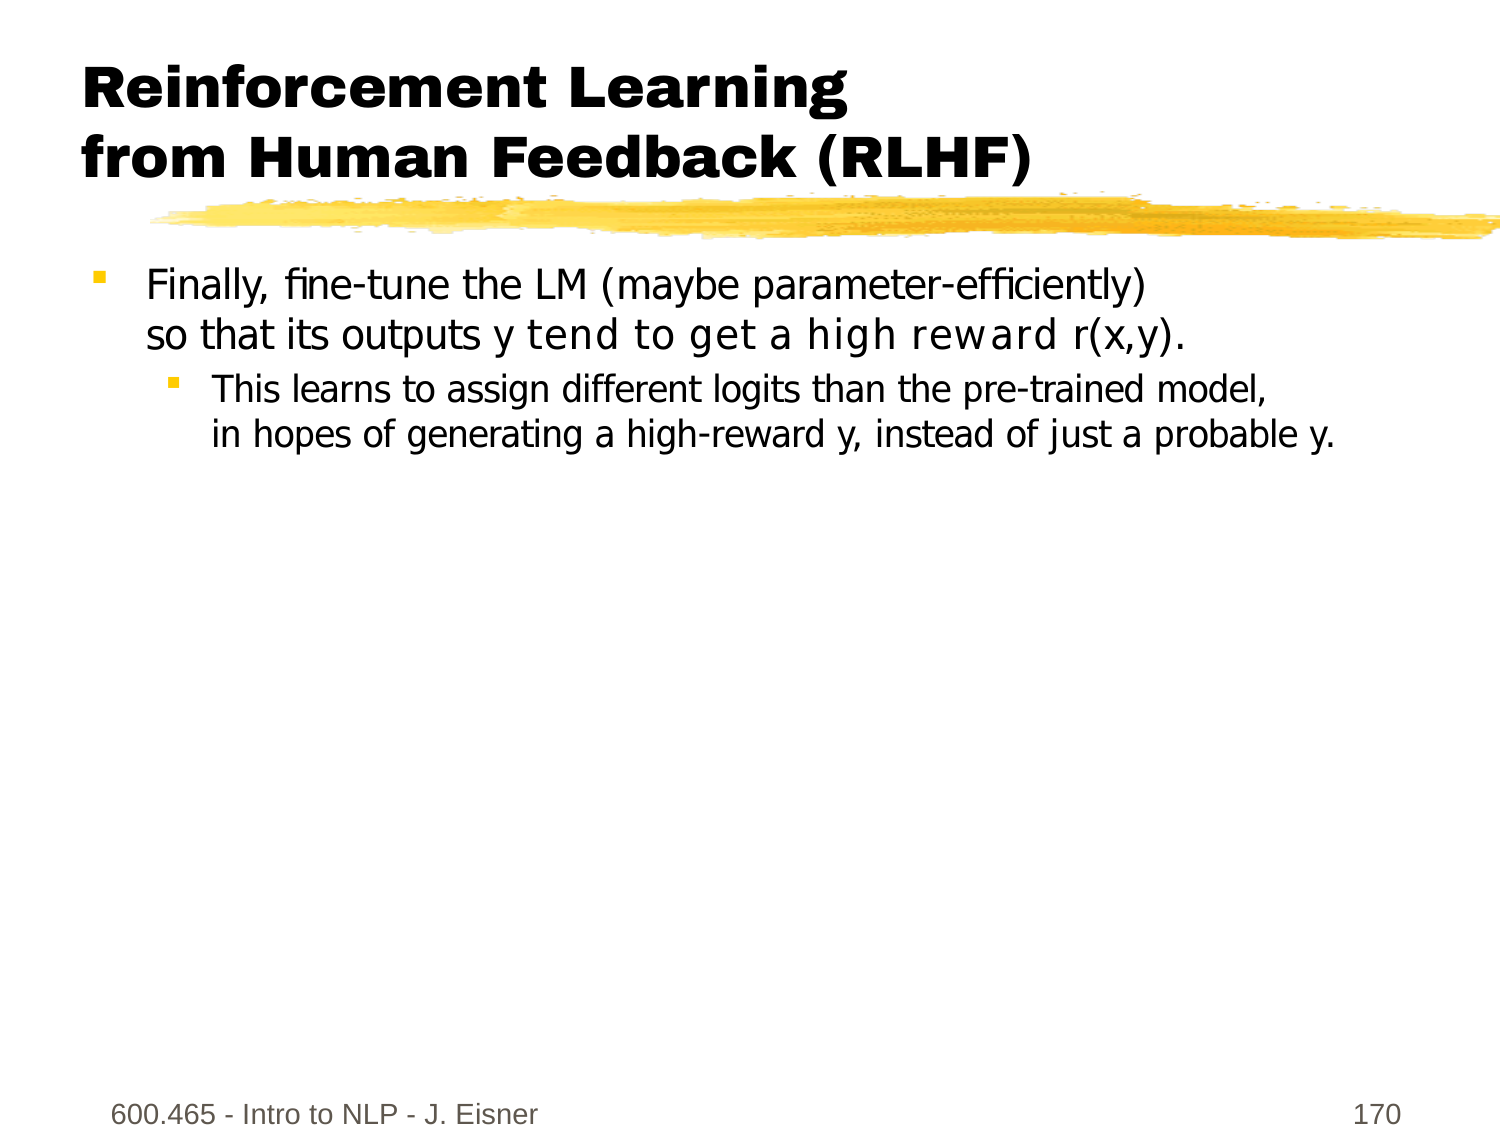

# Reinforcement Learning from Human Feedback (RLHF)
Finally, fine-tune the LM (maybe parameter-efficiently)
so that its outputs y tend to get a high reward r(x,y).
This learns to assign different logits than the pre-trained model,
in hopes of generating a high-reward y, instead of just a probable y.
600.465 - Intro to NLP - J. Eisner
170